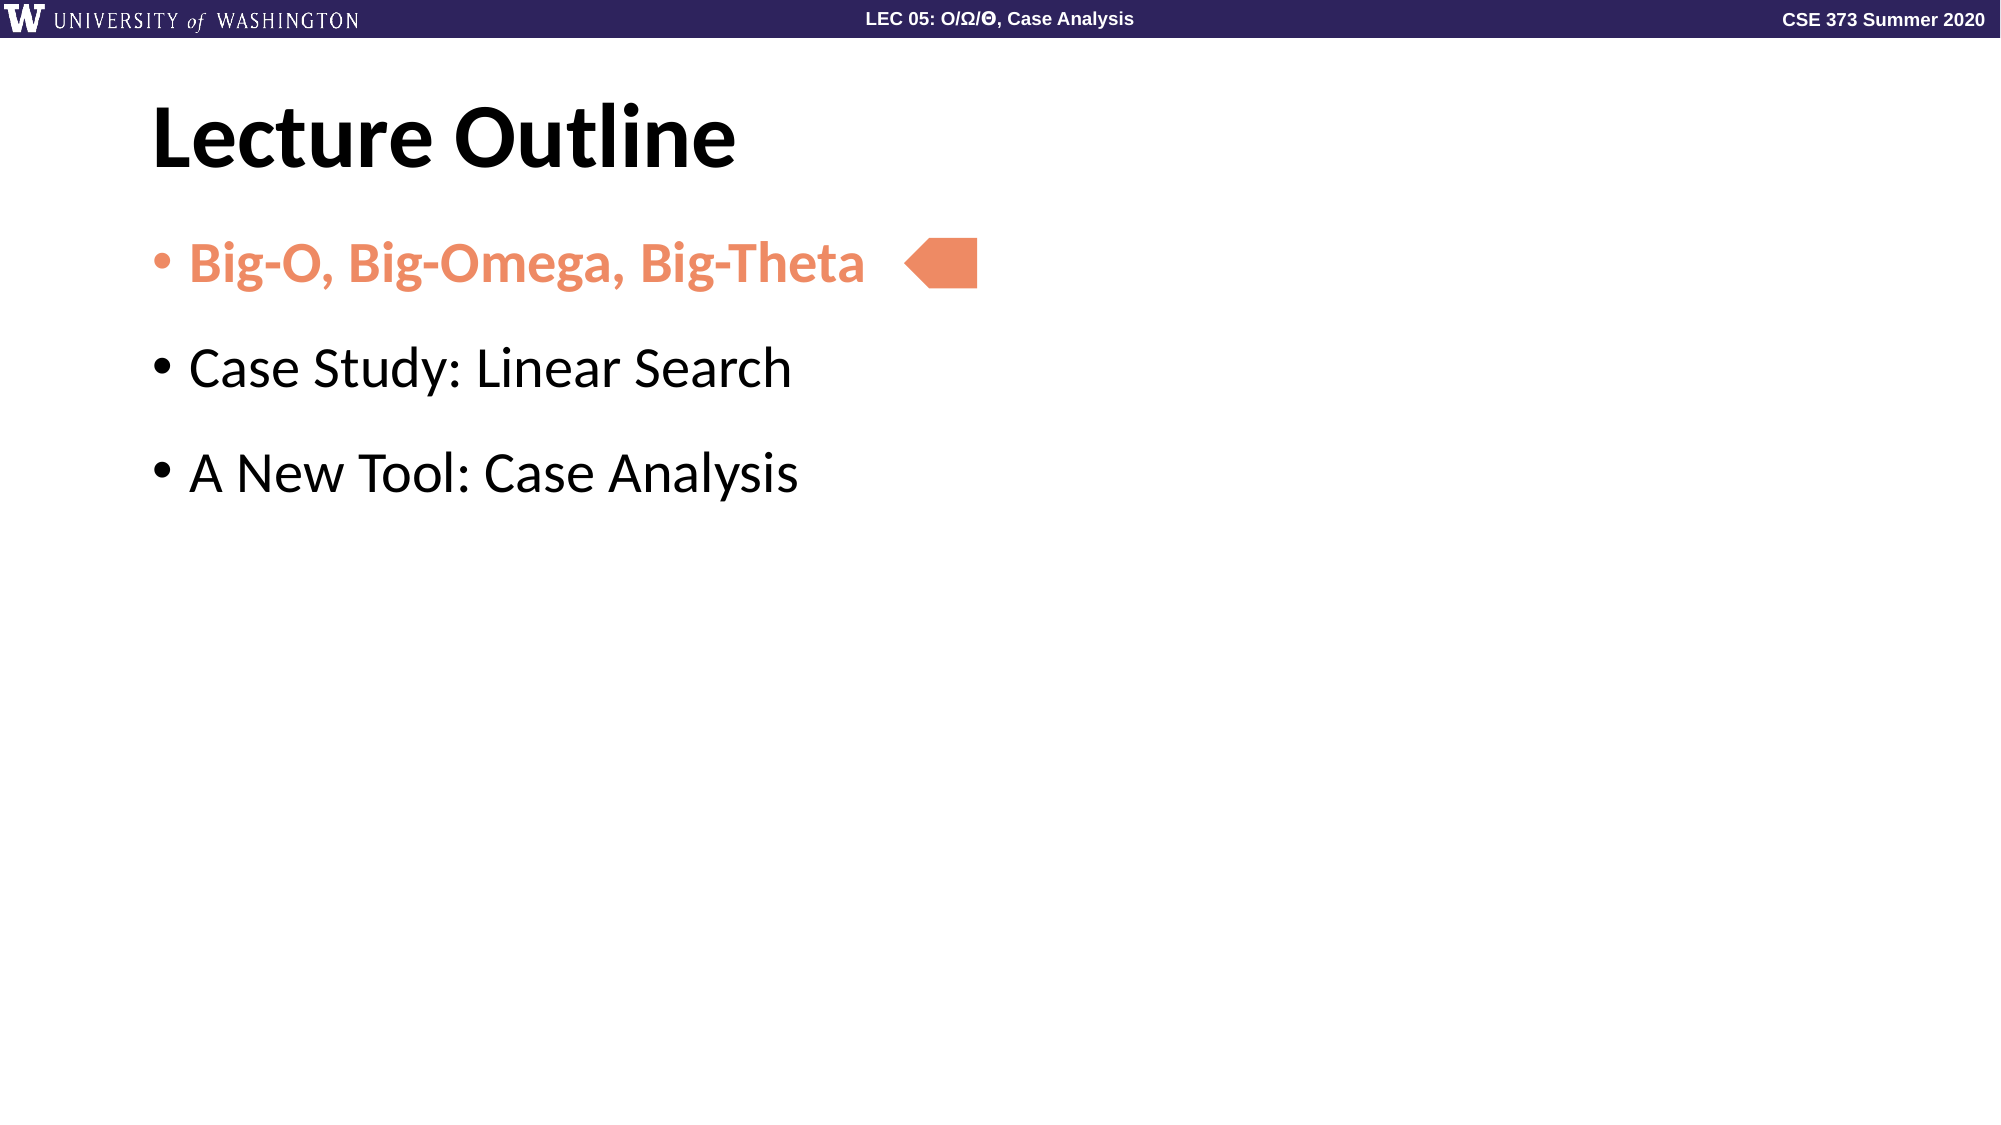

# Lecture Outline
Big-O, Big-Omega, Big-Theta
Case Study: Linear Search
A New Tool: Case Analysis